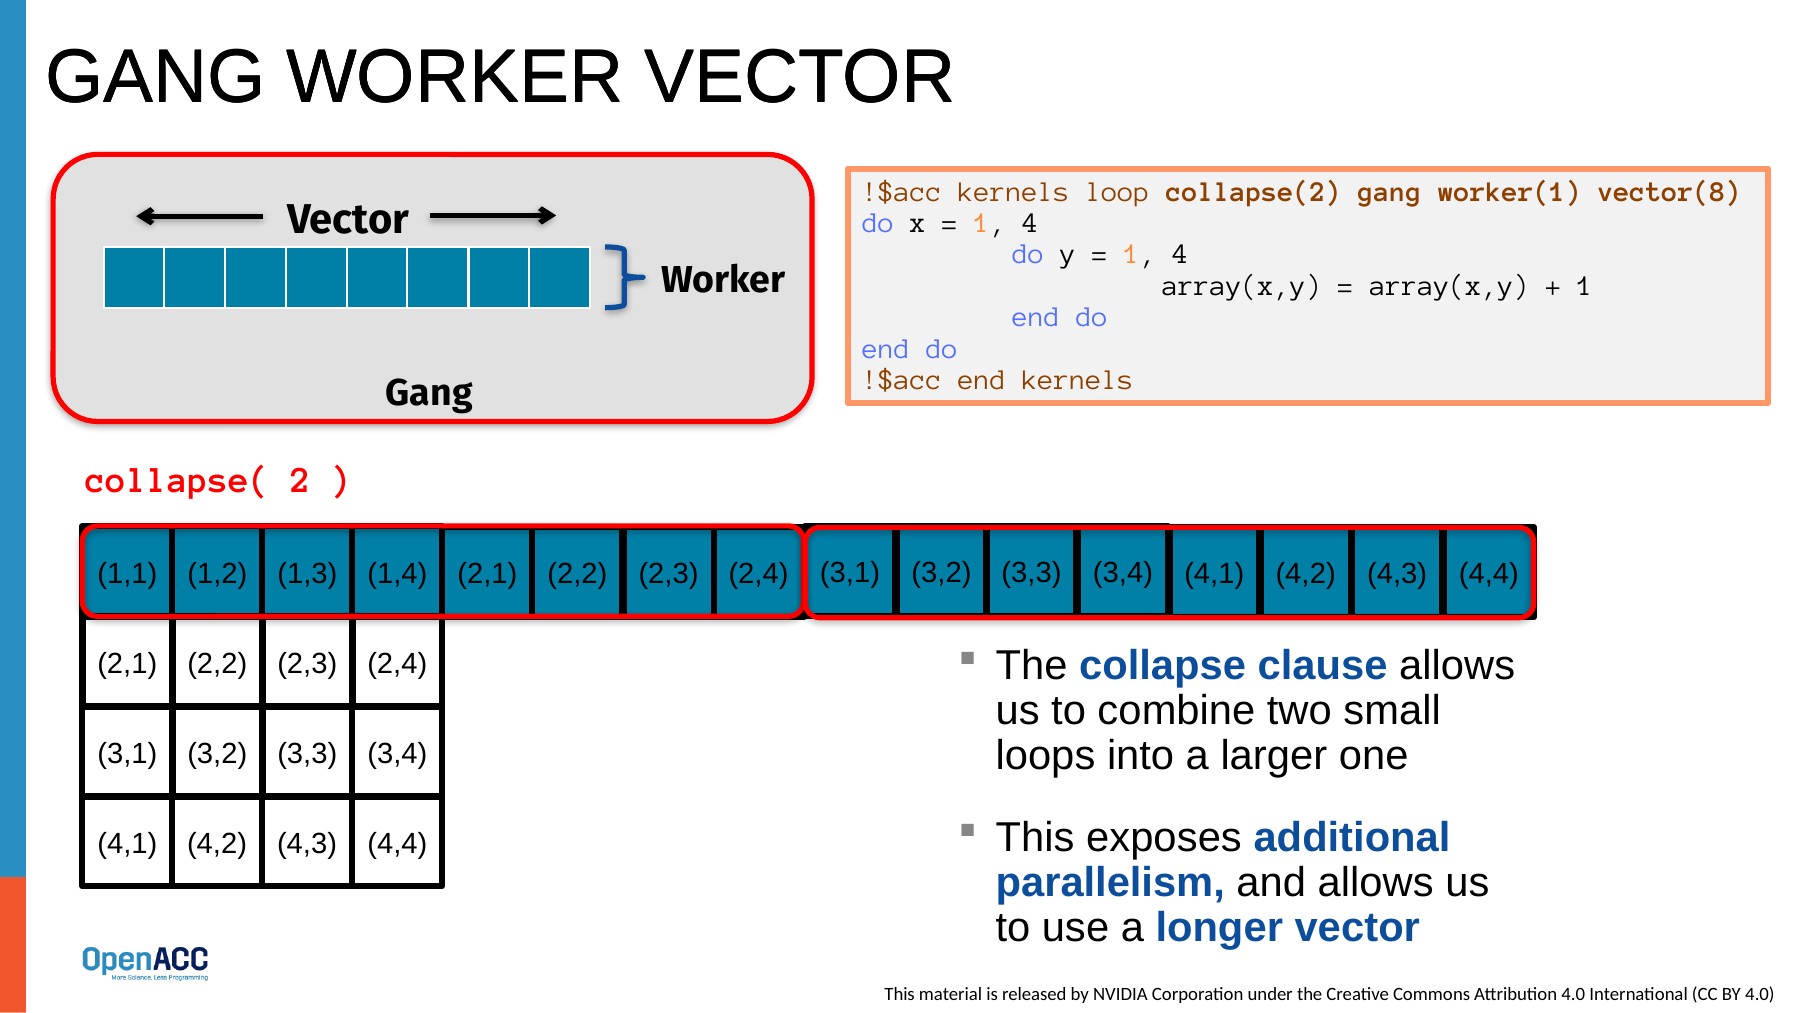

# Gang Worker vector
Gang Worker vector
Gang Worker vector

!$acc kernels loop collapse(2) gang worker(1) vector(8)
do x = 1, 4
	do y = 1, 4
		array(x,y) = array(x,y) + 1
	end do
end do
!$acc end kernels
Vector

Worker
Gang
collapse( 2 )

(3,1)
(3,2)
(3,3)
(3,4)
(1,1)
(1,2)
(1,3)
(1,4)
(1,1)
(1,2)
(1,3)
(1,4)
(2,1)
(2,2)
(2,3)
(2,4)

(4,1)
(4,2)
(4,3)
(4,4)
(2,1)
(2,2)
(2,3)
(2,4)
The collapse clause allows us to combine two small loops into a larger one
This exposes additional parallelism, and allows us to use a longer vector
(3,1)
(3,2)
(3,3)
(3,4)
(4,1)
(4,2)
(4,3)
(4,4)